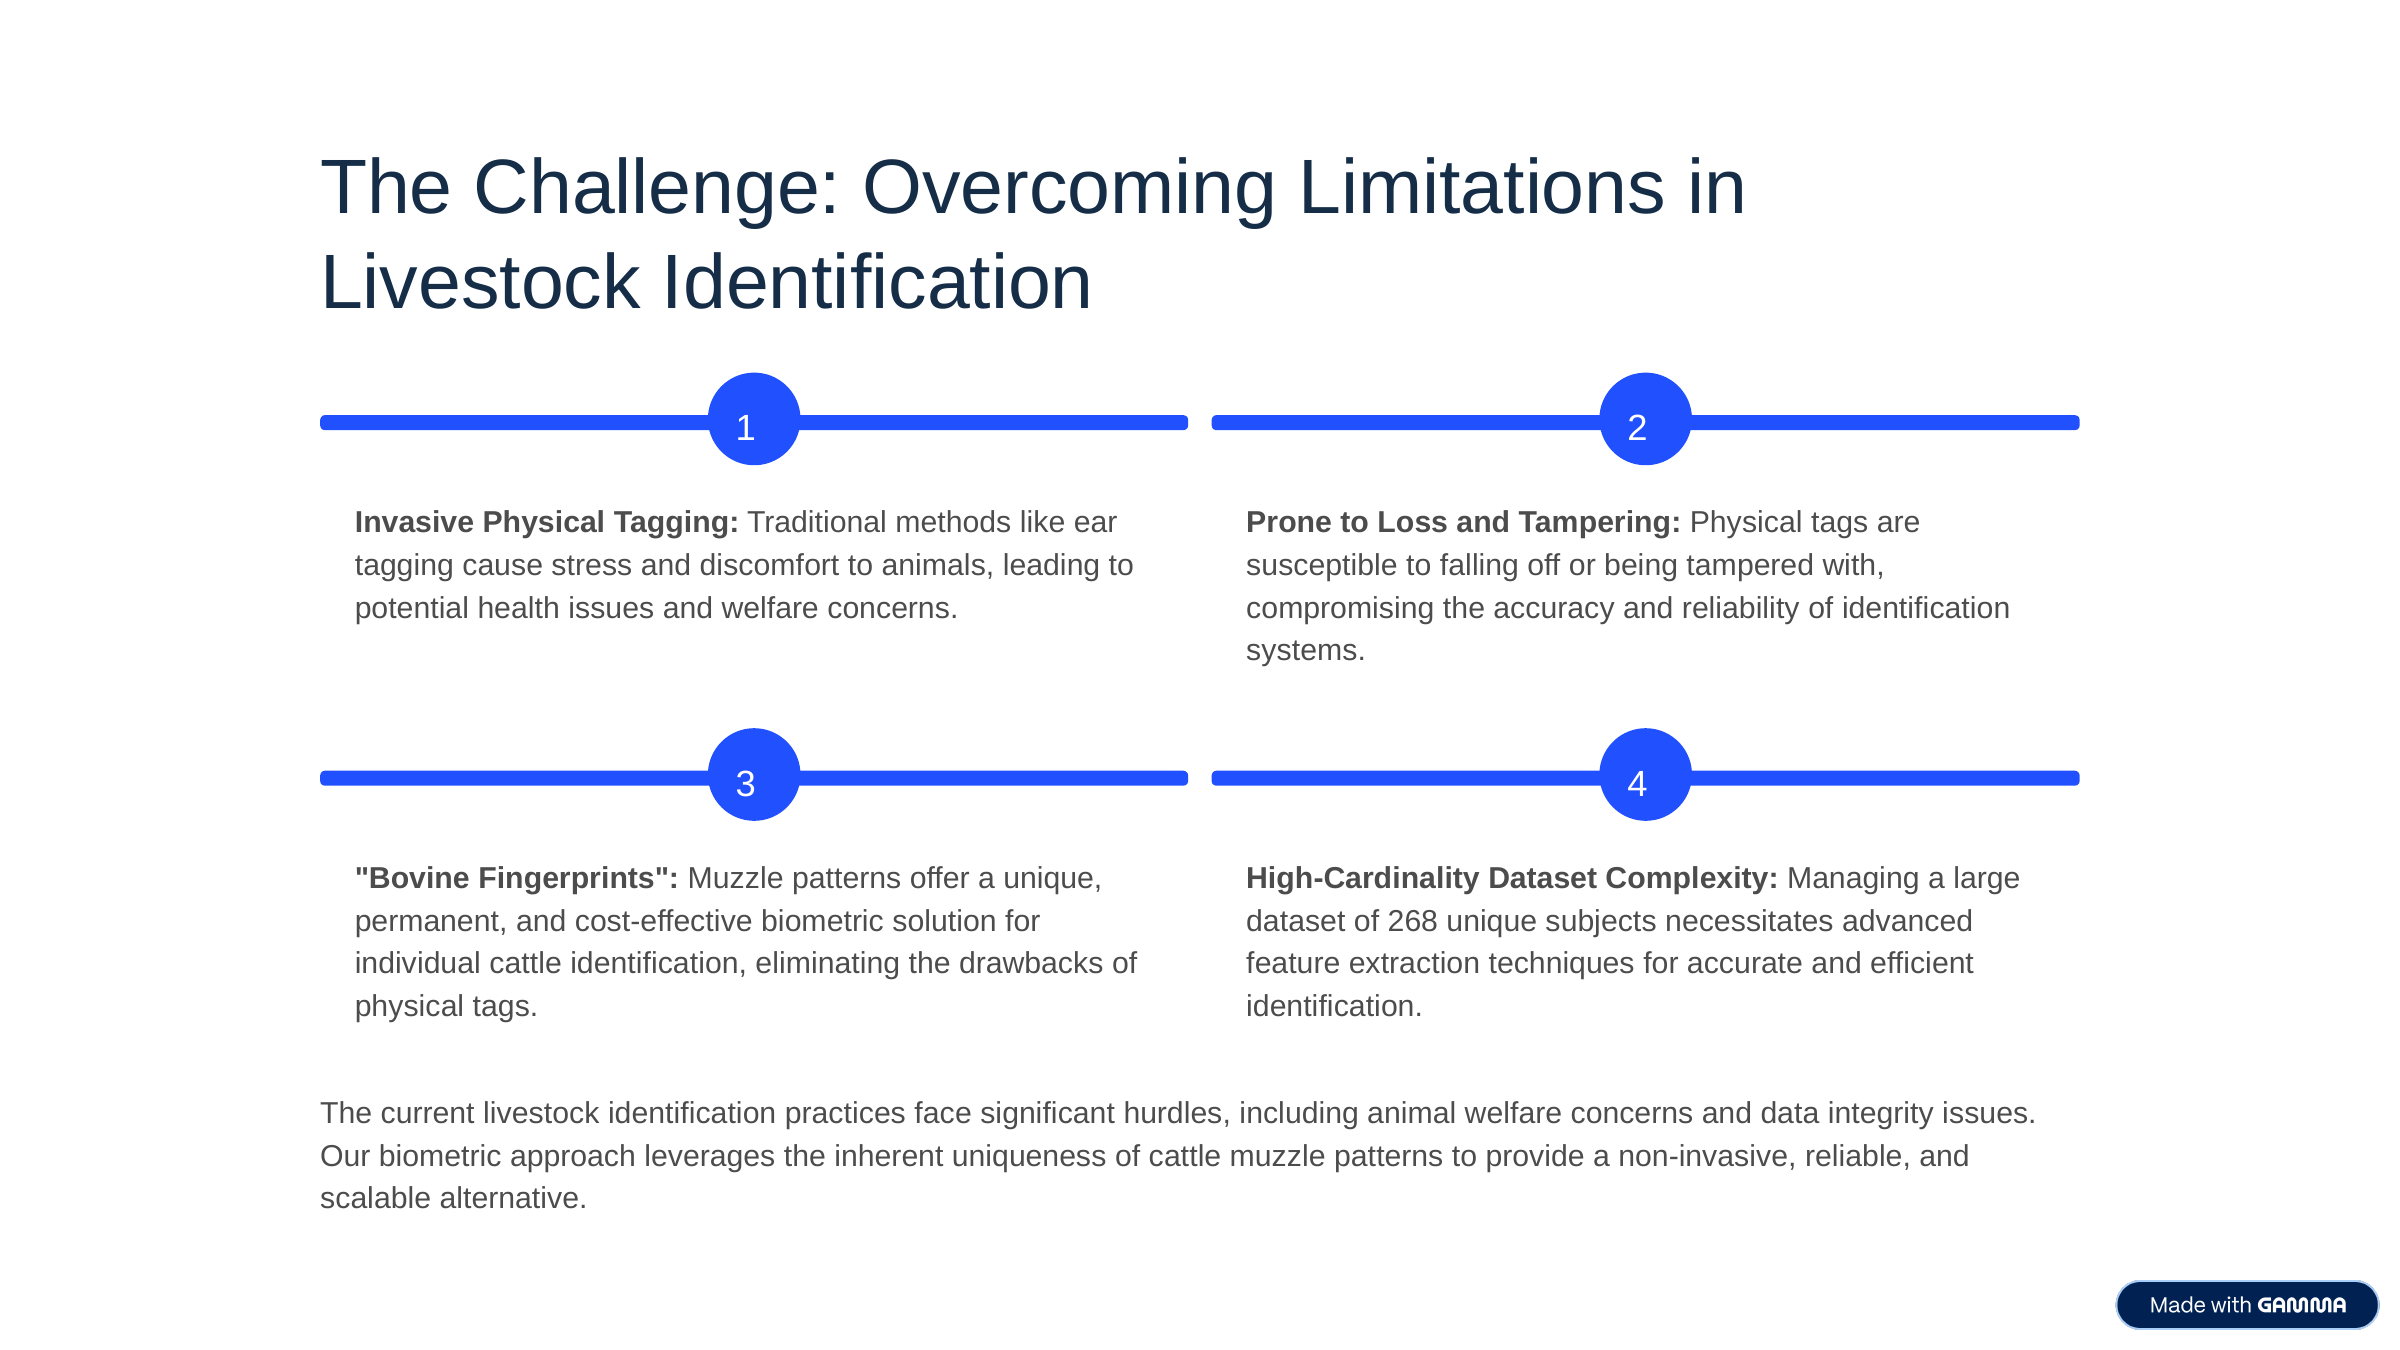

The Challenge: Overcoming Limitations in Livestock Identification

1
2

Invasive Physical Tagging: Traditional methods like ear tagging cause stress and discomfort to animals, leading to potential health issues and welfare concerns.
Prone to Loss and Tampering: Physical tags are susceptible to falling off or being tampered with, compromising the accuracy and reliability of identification systems.

3
4

"Bovine Fingerprints": Muzzle patterns offer a unique, permanent, and cost-effective biometric solution for individual cattle identification, eliminating the drawbacks of physical tags.
High-Cardinality Dataset Complexity: Managing a large dataset of 268 unique subjects necessitates advanced feature extraction techniques for accurate and efficient identification.
The current livestock identification practices face significant hurdles, including animal welfare concerns and data integrity issues. Our biometric approach leverages the inherent uniqueness of cattle muzzle patterns to provide a non-invasive, reliable, and scalable alternative.